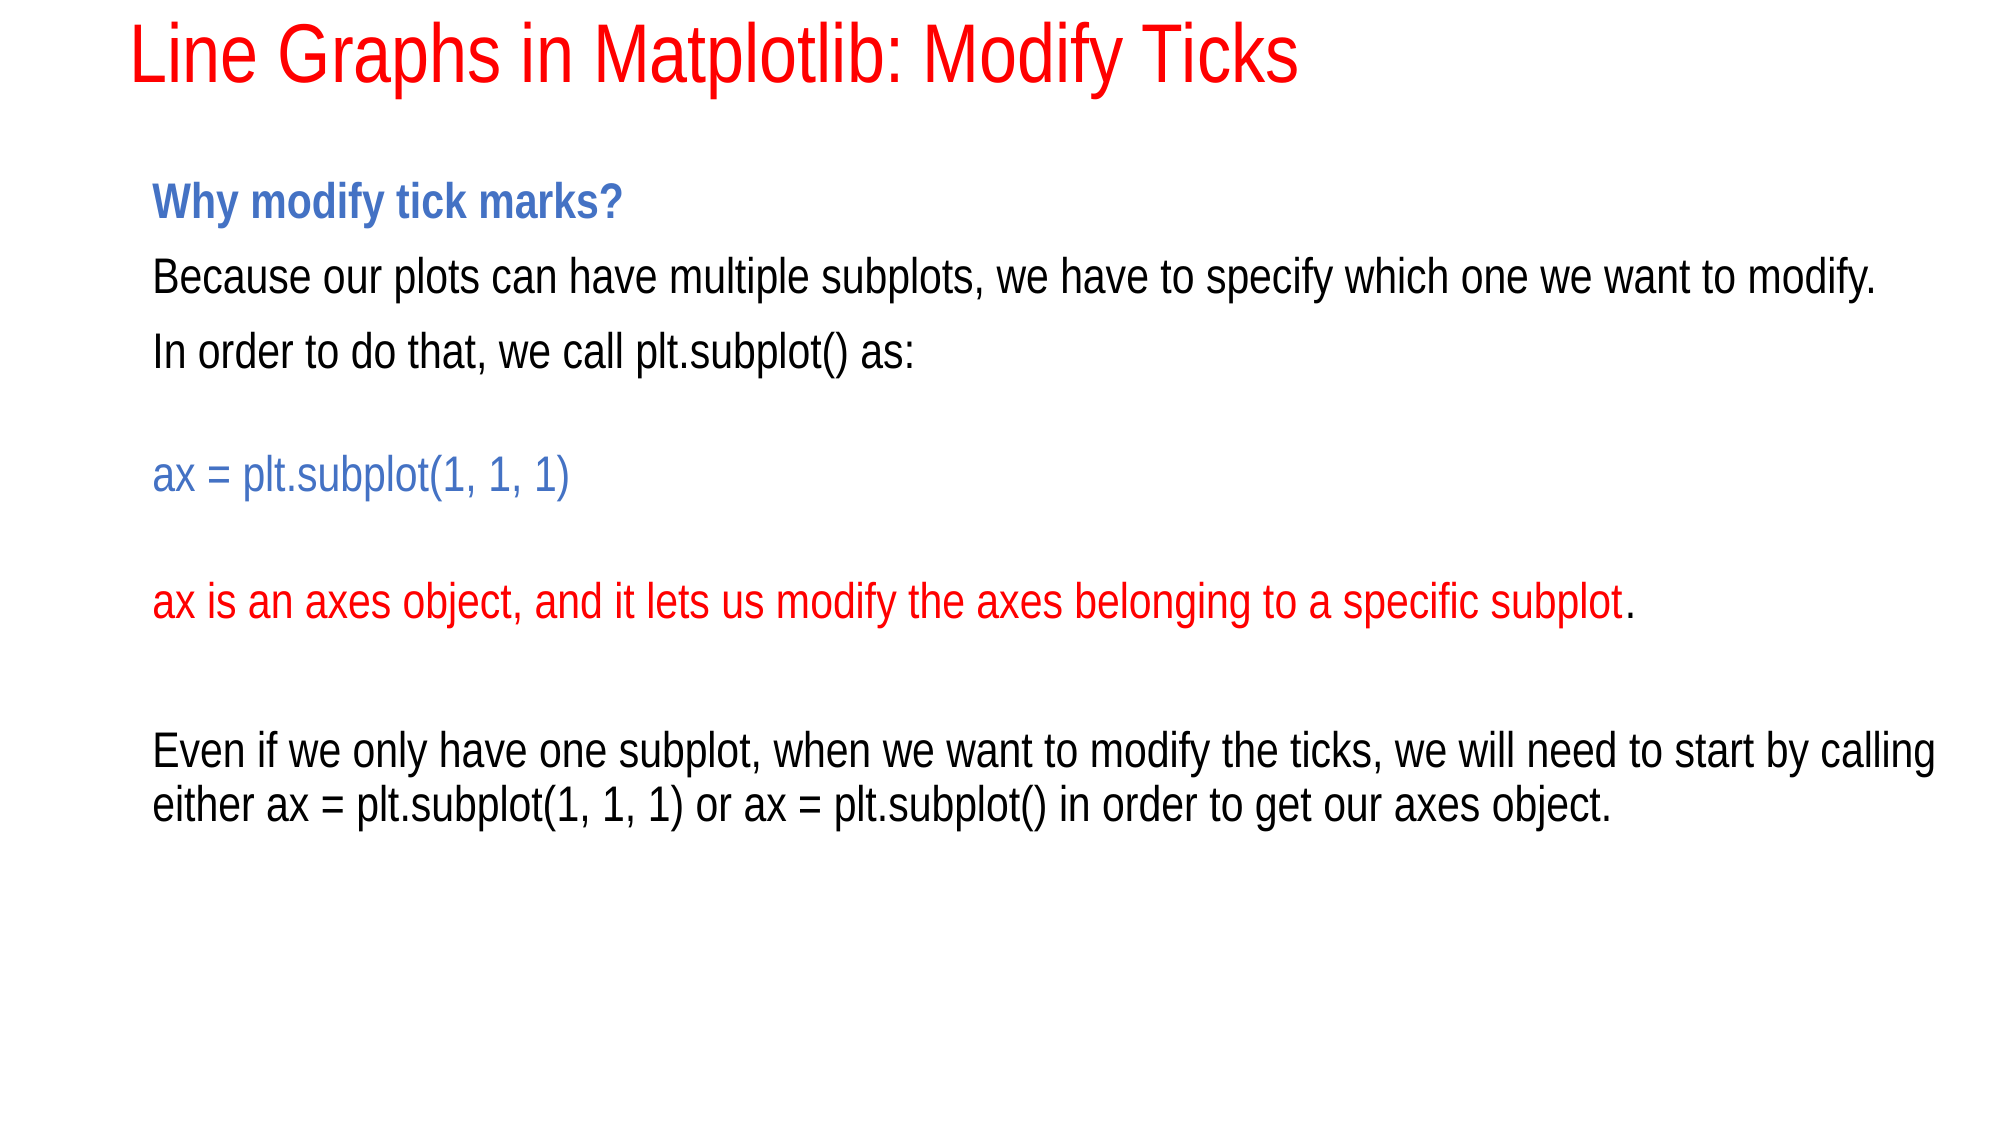

# Line Graphs in Matplotlib: Modify Ticks
Why modify tick marks?
Because our plots can have multiple subplots, we have to specify which one we want to modify.
In order to do that, we call plt.subplot() as:

ax = plt.subplot(1, 1, 1)

ax is an axes object, and it lets us modify the axes belonging to a specific subplot.

Even if we only have one subplot, when we want to modify the ticks, we will need to start by calling either ax = plt.subplot(1, 1, 1) or ax = plt.subplot() in order to get our axes object.